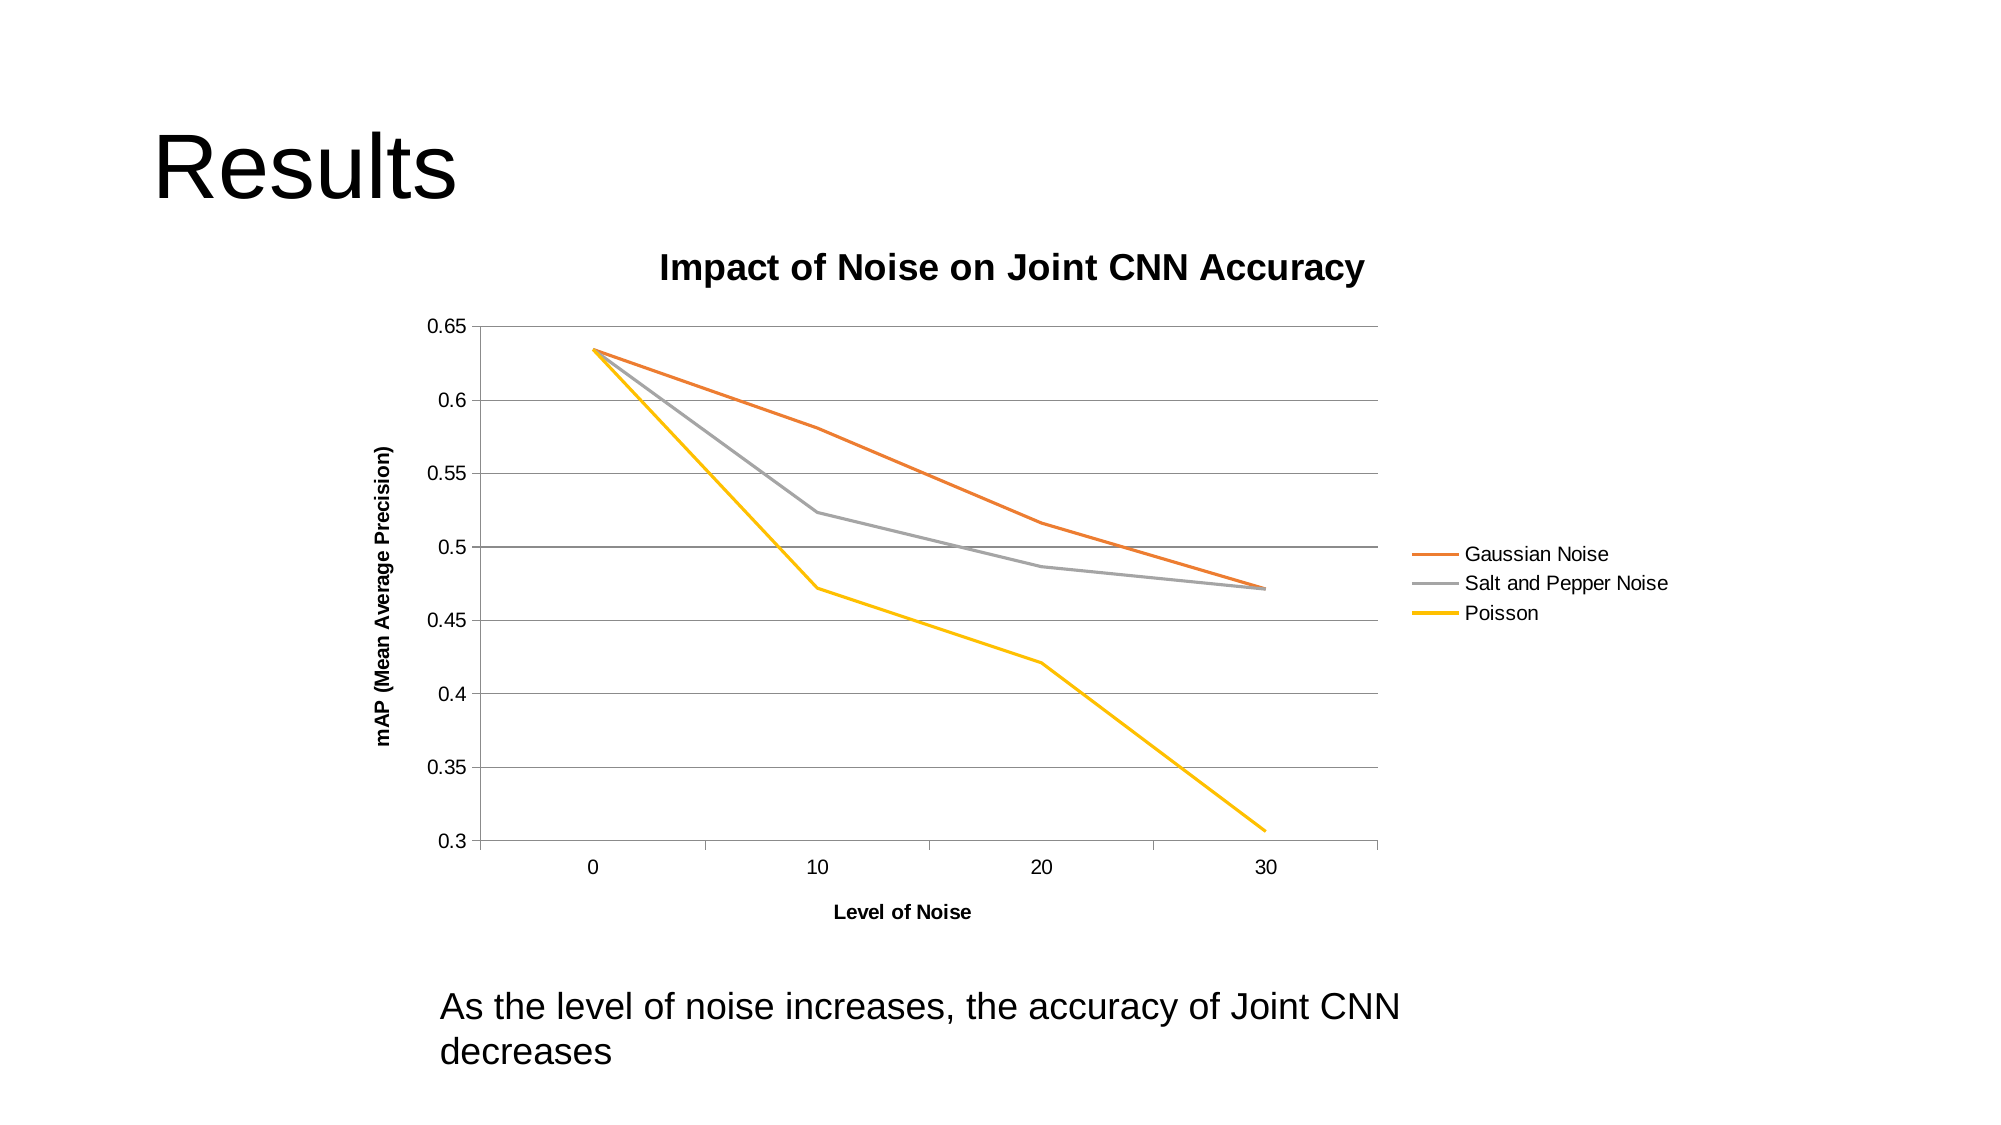

# Results

### Chart: Impact of Noise on Joint CNN Accuracy

| Category | Gaussian Noise | Salt and Pepper Noise | Poisson |
|---|---|---|---|
| 0 | 0.634418 | 0.634418 | 0.634418 |
| 10 | 0.580949 | 0.523541 | 0.471998 |
| 20 | 0.516307 | 0.486605 | 0.421166 |
| 30 | 0.471384 | 0.471322 | 0.306399 |
As the level of noise increases, the accuracy of Joint CNN decreases